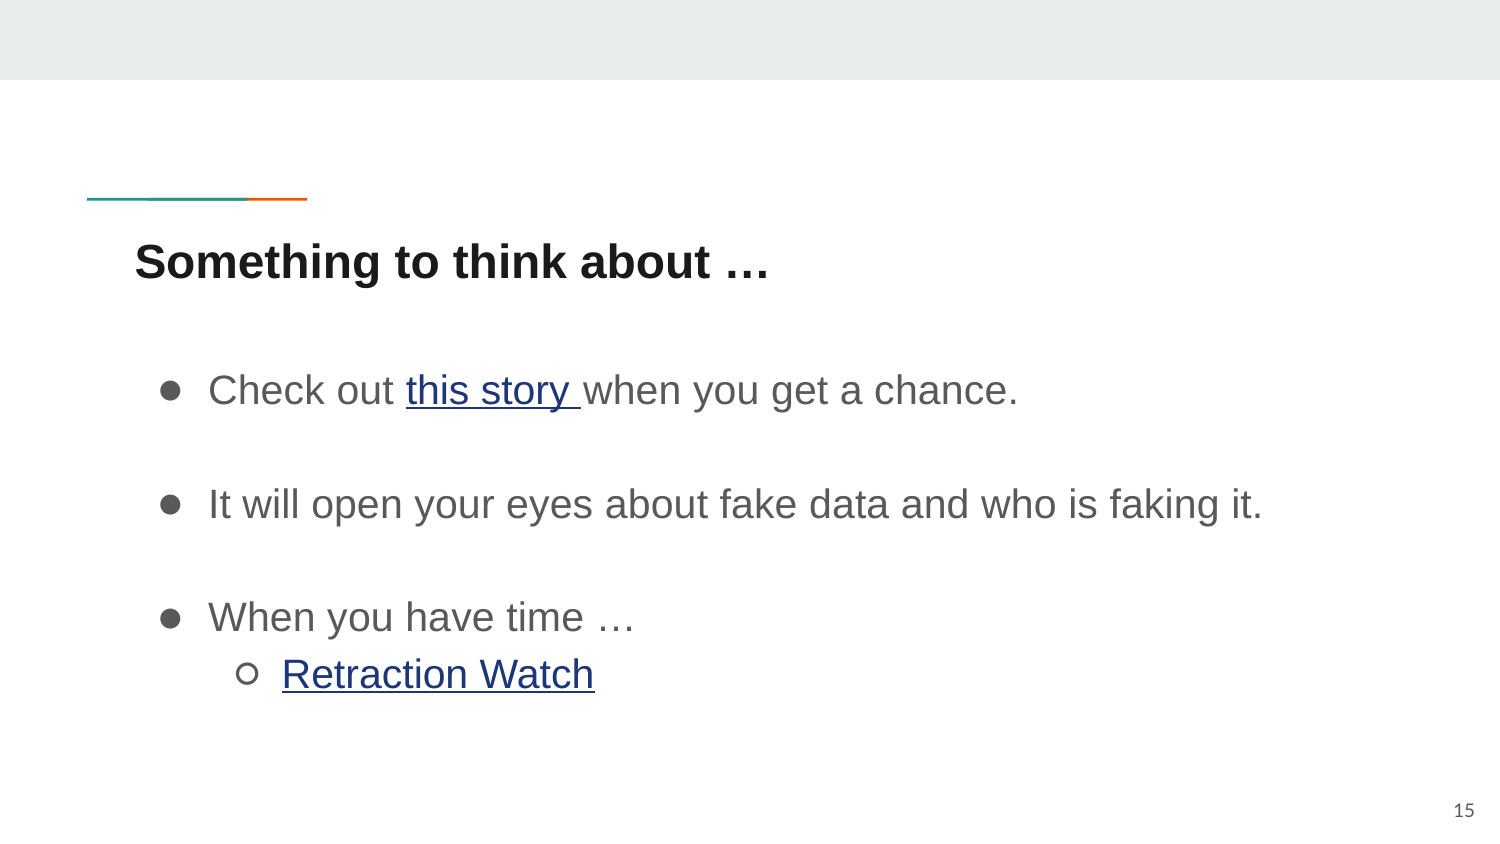

# Something to think about …
Check out this story when you get a chance.

It will open your eyes about fake data and who is faking it.

When you have time …
Retraction Watch

15